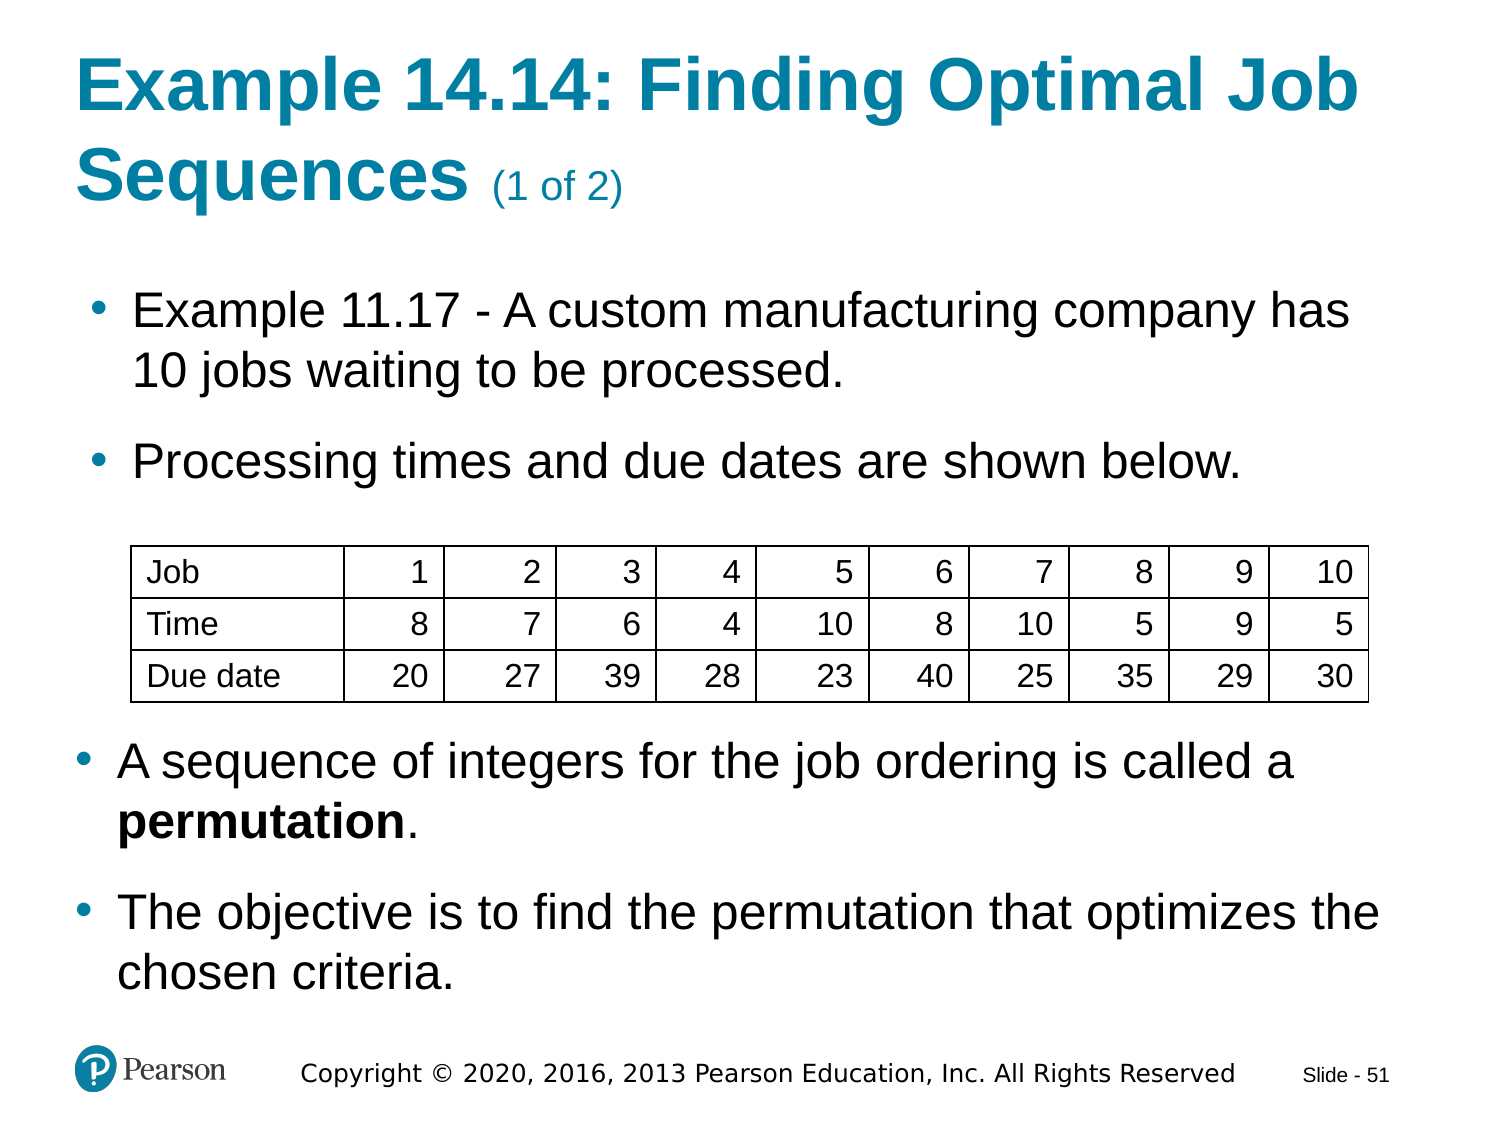

# Example 14.14: Finding Optimal Job Sequences (1 of 2)
Example 11.17 - A custom manufacturing company has 10 jobs waiting to be processed.
Processing times and due dates are shown below.
| Job | 1 | 2 | 3 | 4 | 5 | 6 | 7 | 8 | 9 | 10 |
| --- | --- | --- | --- | --- | --- | --- | --- | --- | --- | --- |
| Time | 8 | 7 | 6 | 4 | 10 | 8 | 10 | 5 | 9 | 5 |
| Due date | 20 | 27 | 39 | 28 | 23 | 40 | 25 | 35 | 29 | 30 |
A sequence of integers for the job ordering is called a permutation.
The objective is to find the permutation that optimizes the chosen criteria.